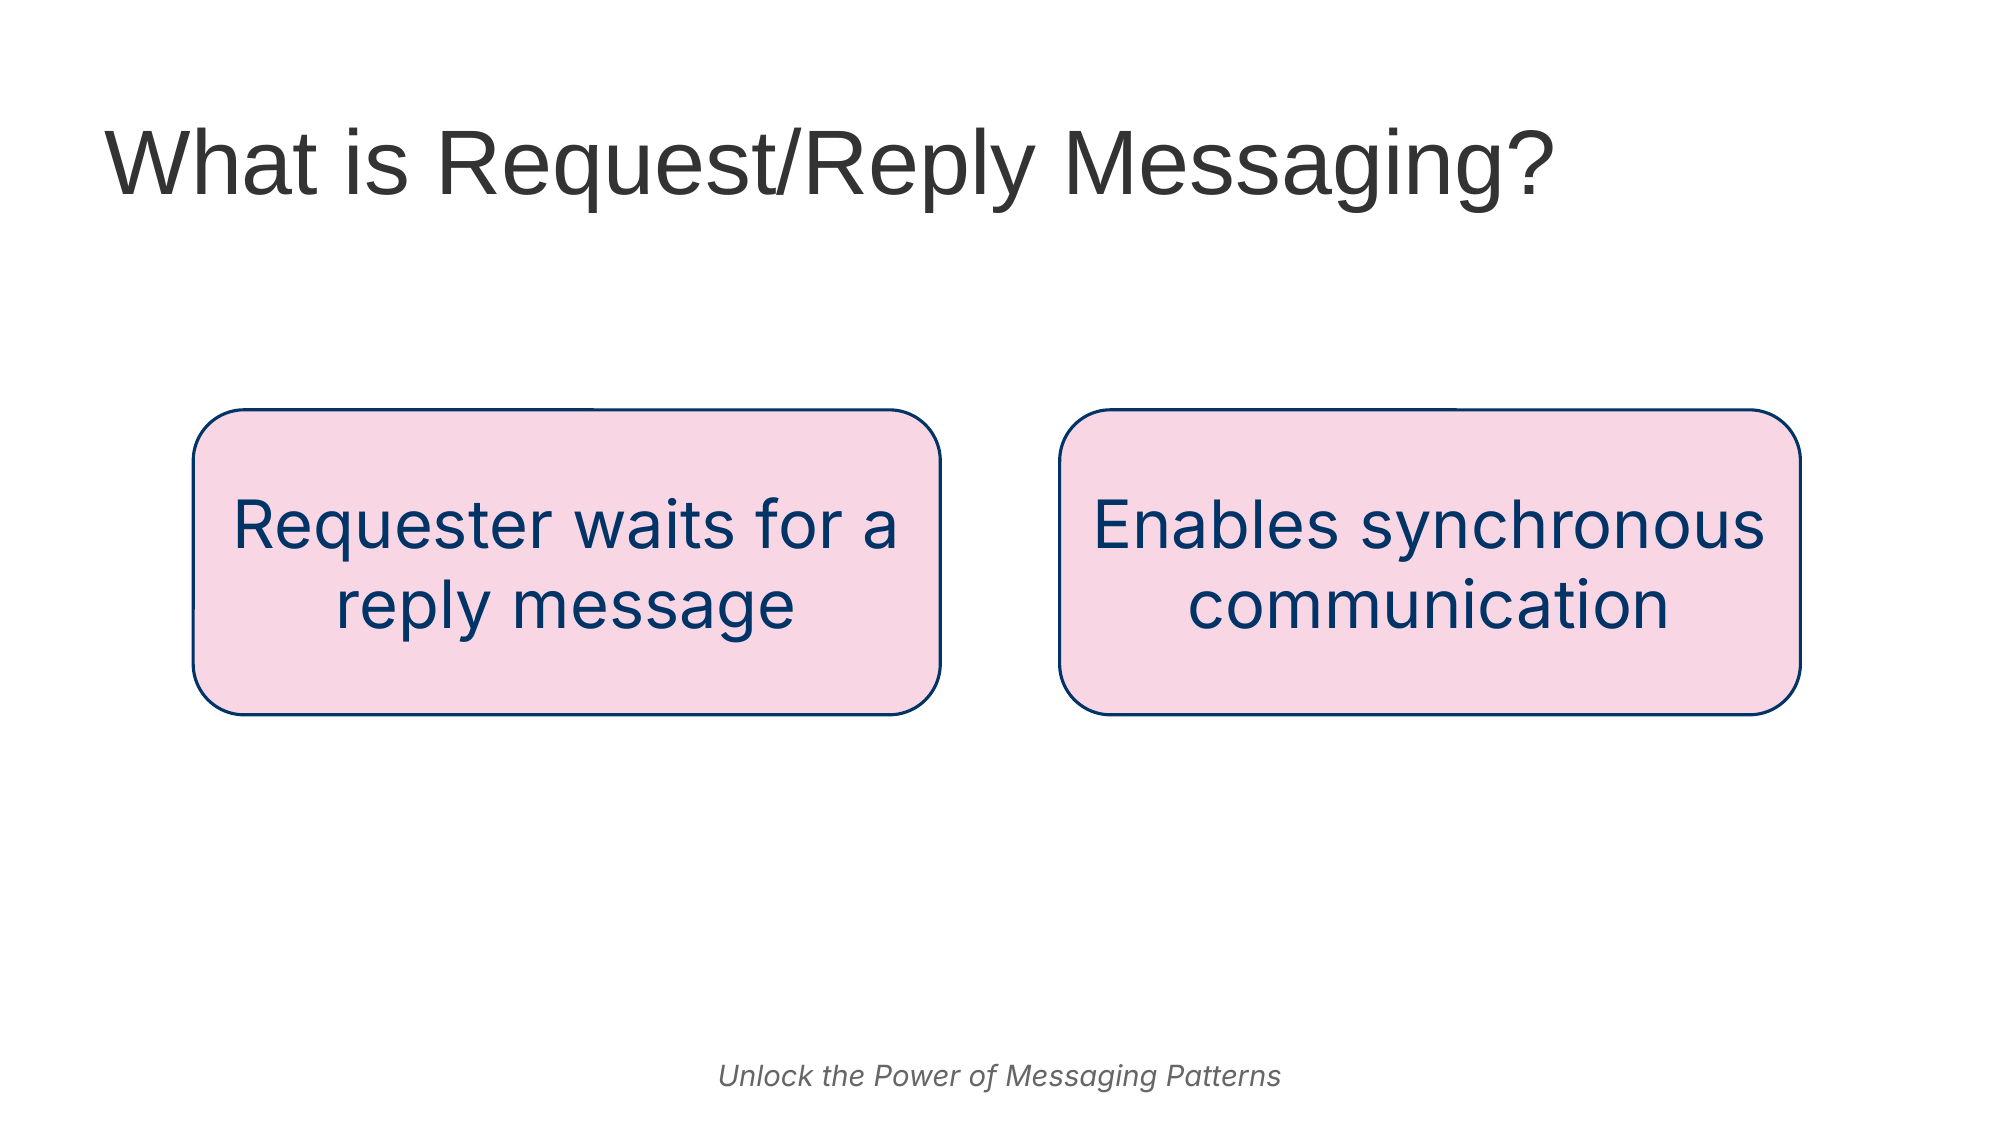

# What is Request/Reply Messaging?
Enables synchronous communication
Requester waits for a reply message